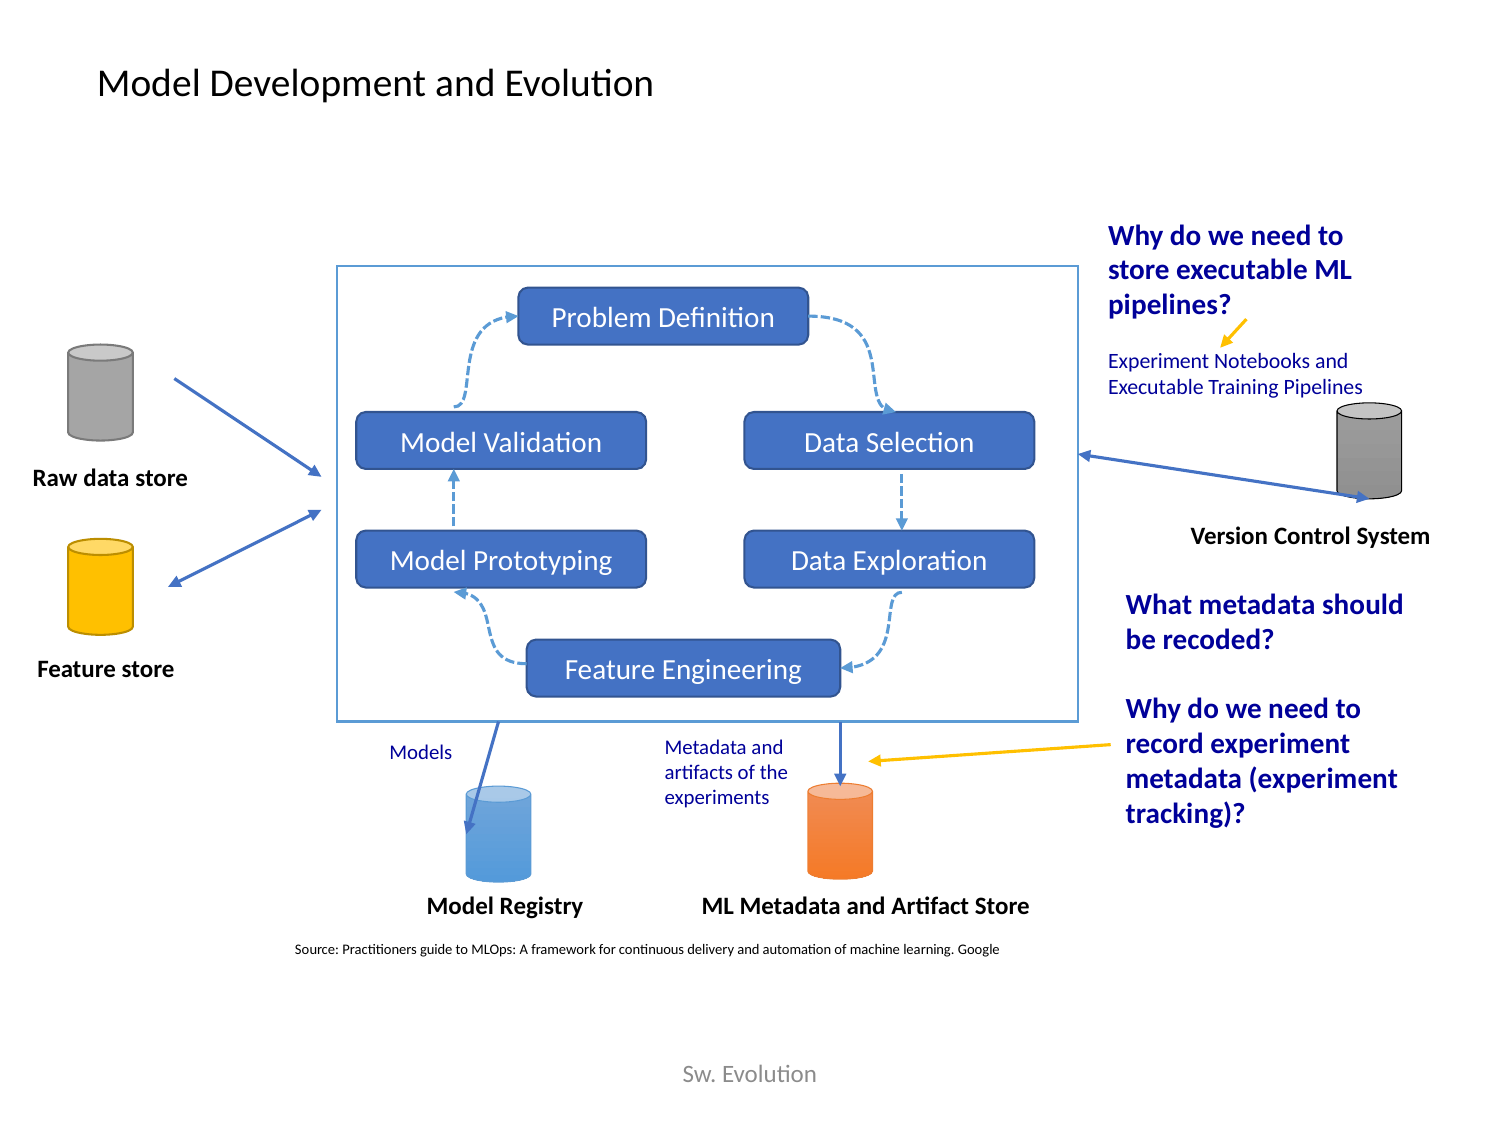

# Model Development and Evolution
Why do we need to store executable ML pipelines?

Problem Definition
Experiment Notebooks and
Executable Training Pipelines

Model Validation
Data Selection
Raw data store
Version Control System
Model Prototyping
Data Exploration

What metadata should be recoded?

Why do we need to record experiment metadata (experiment tracking)?
Feature Engineering
Feature store
Metadata and artifacts of the
experiments
Models

Model Registry
ML Metadata and Artifact Store
Source: Practitioners guide to MLOps: A framework for continuous delivery and automation of machine learning. Google
Sw. Evolution